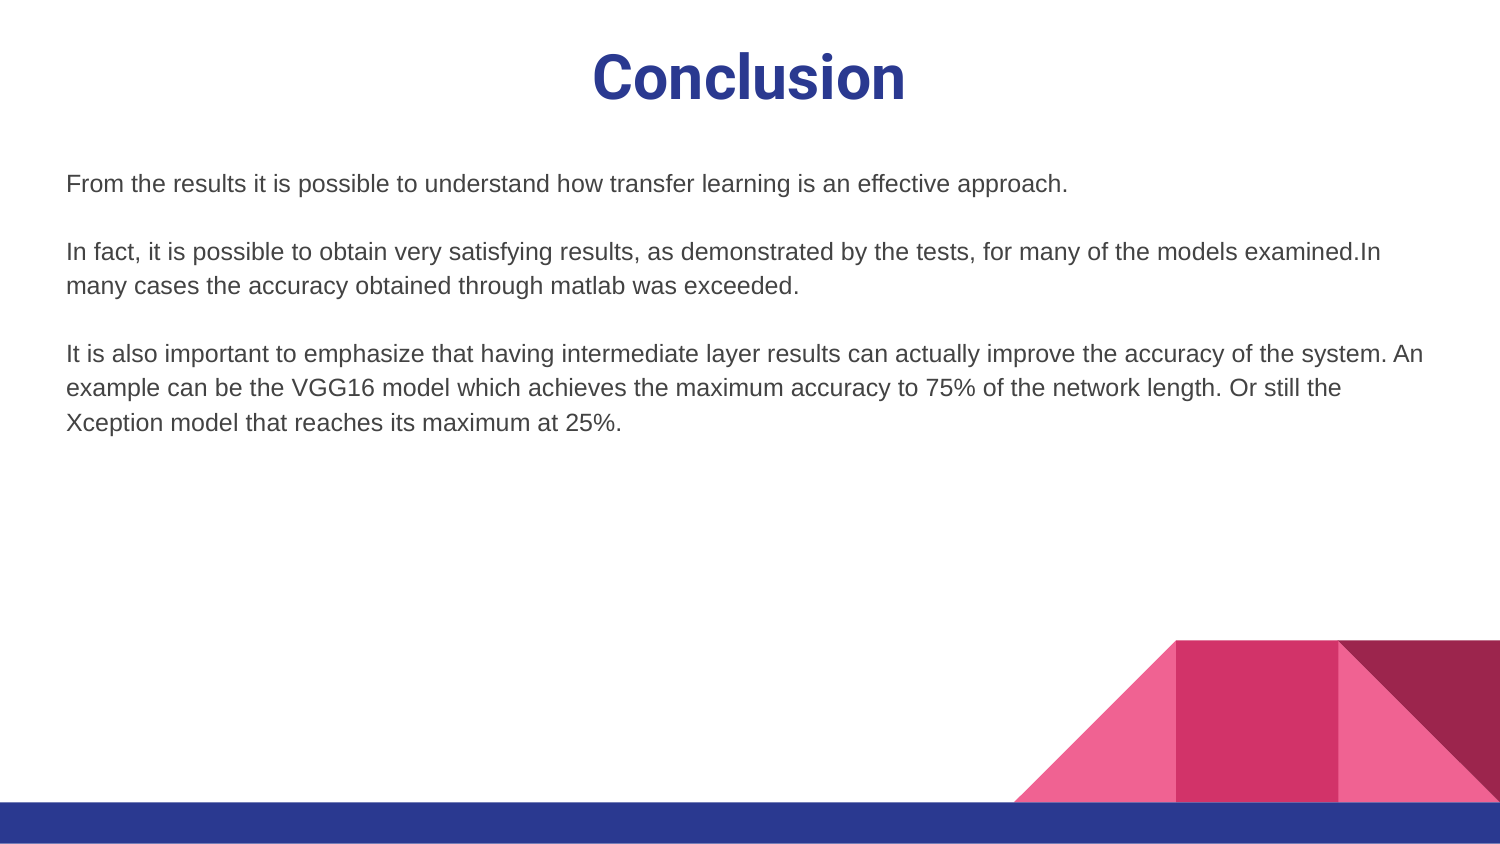

# Conclusion
From the results it is possible to understand how transfer learning is an effective approach.
In fact, it is possible to obtain very satisfying results, as demonstrated by the tests, for many of the models examined.In many cases the accuracy obtained through matlab was exceeded.
It is also important to emphasize that having intermediate layer results can actually improve the accuracy of the system. An example can be the VGG16 model which achieves the maximum accuracy to 75% of the network length. Or still the Xception model that reaches its maximum at 25%.